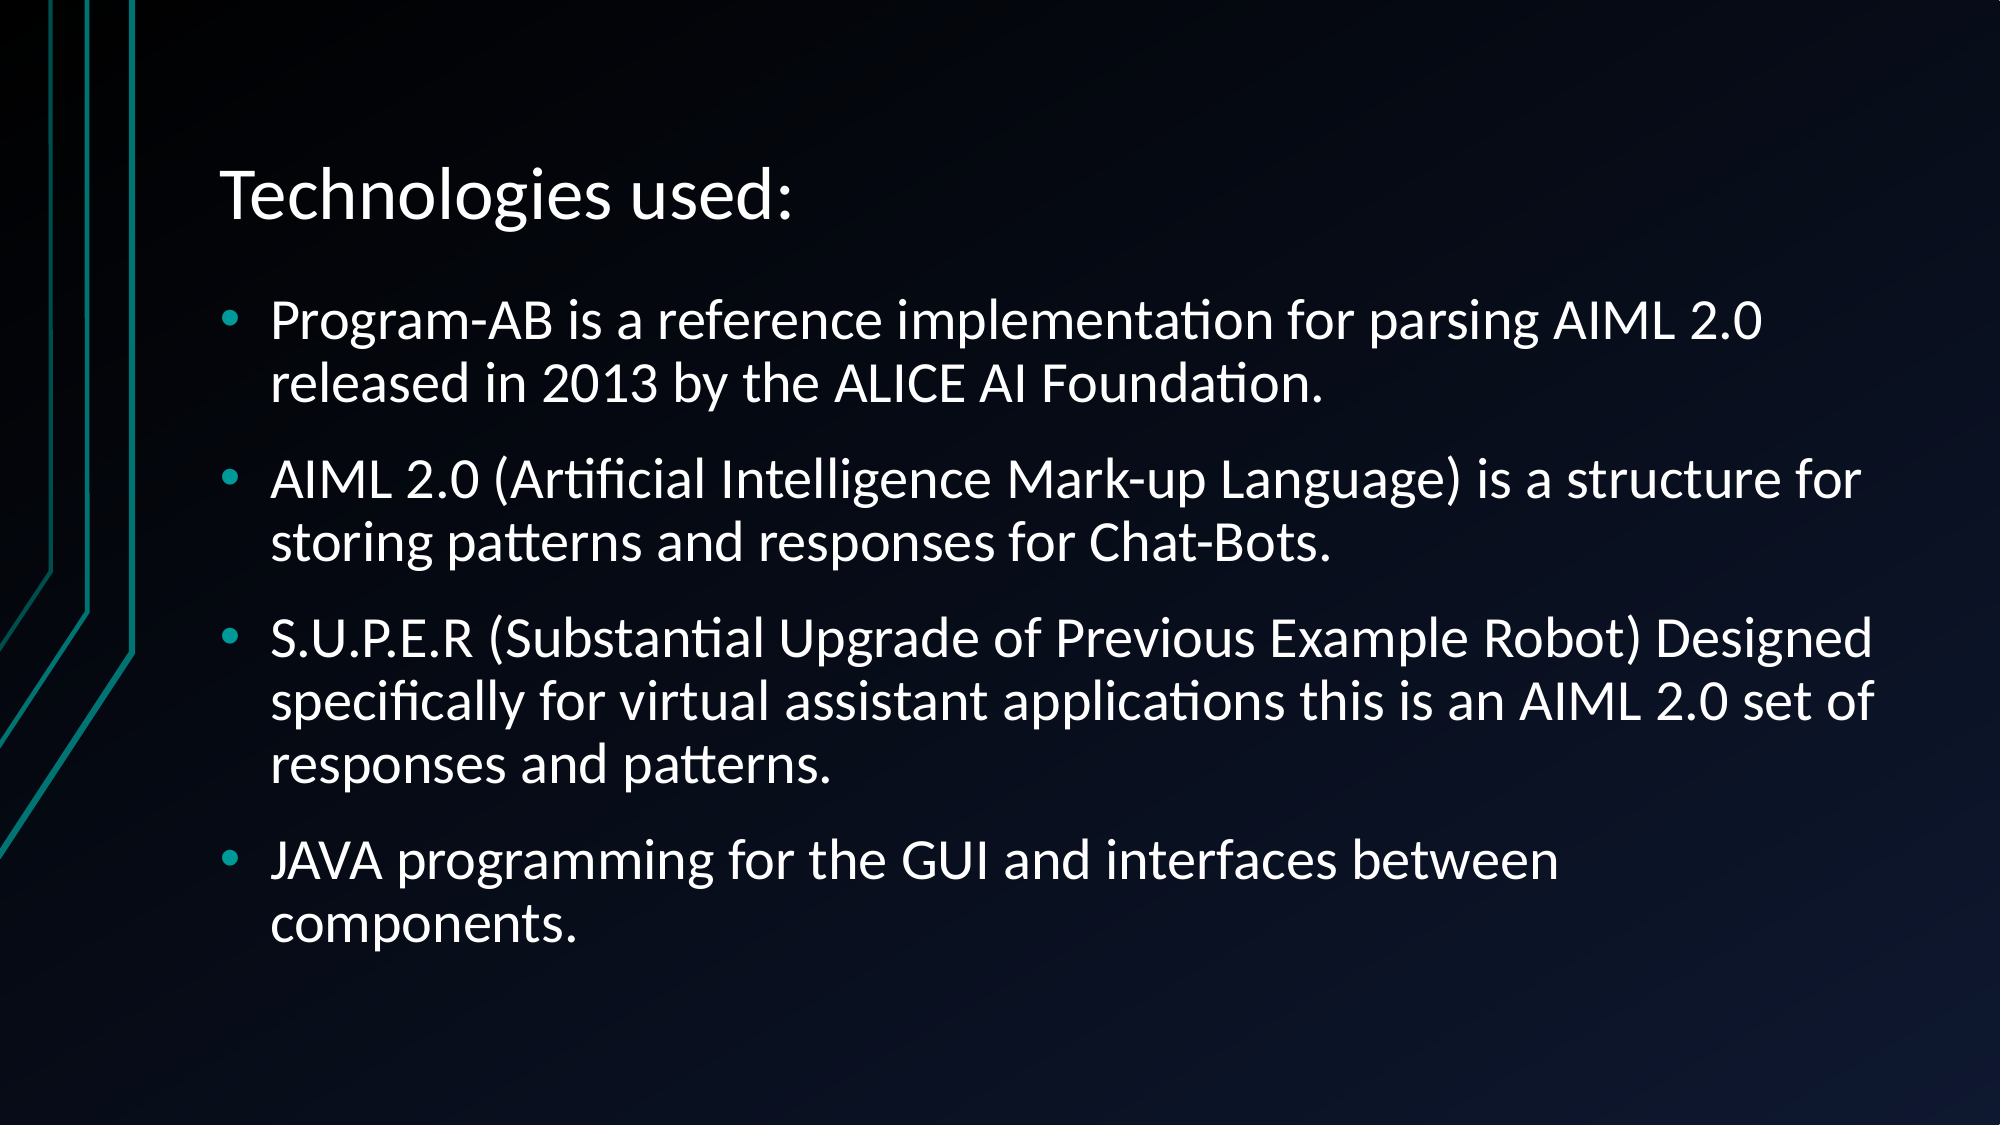

# Technologies used:
Program-AB is a reference implementation for parsing AIML 2.0 released in 2013 by the ALICE AI Foundation.
AIML 2.0 (Artificial Intelligence Mark-up Language) is a structure for storing patterns and responses for Chat-Bots.
S.U.P.E.R (Substantial Upgrade of Previous Example Robot) Designed specifically for virtual assistant applications this is an AIML 2.0 set of responses and patterns.
JAVA programming for the GUI and interfaces between components.